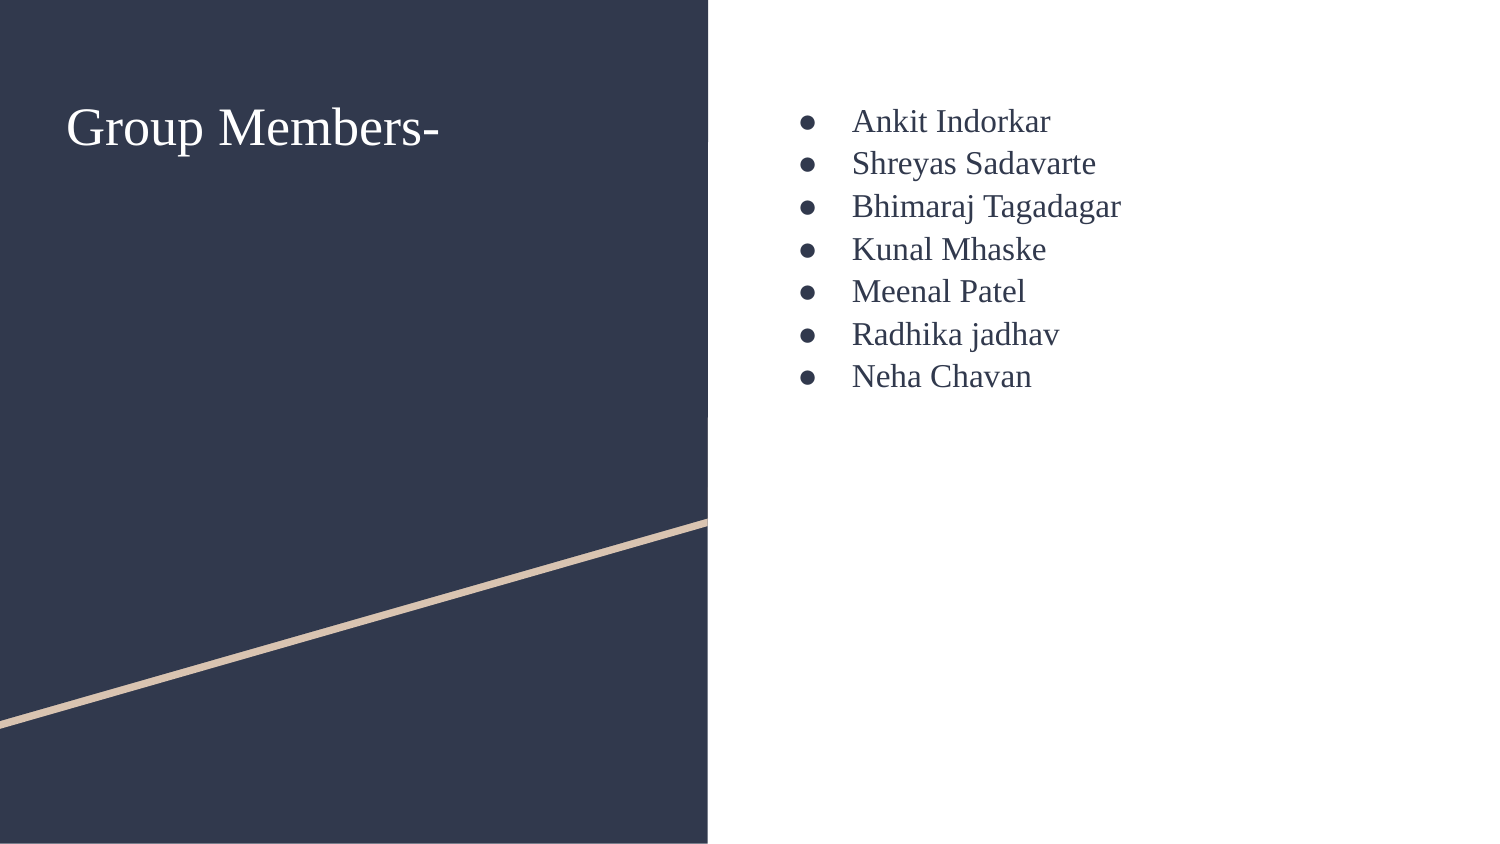

# Group Members-
Ankit Indorkar
Shreyas Sadavarte
Bhimaraj Tagadagar
Kunal Mhaske
Meenal Patel
Radhika jadhav
Neha Chavan